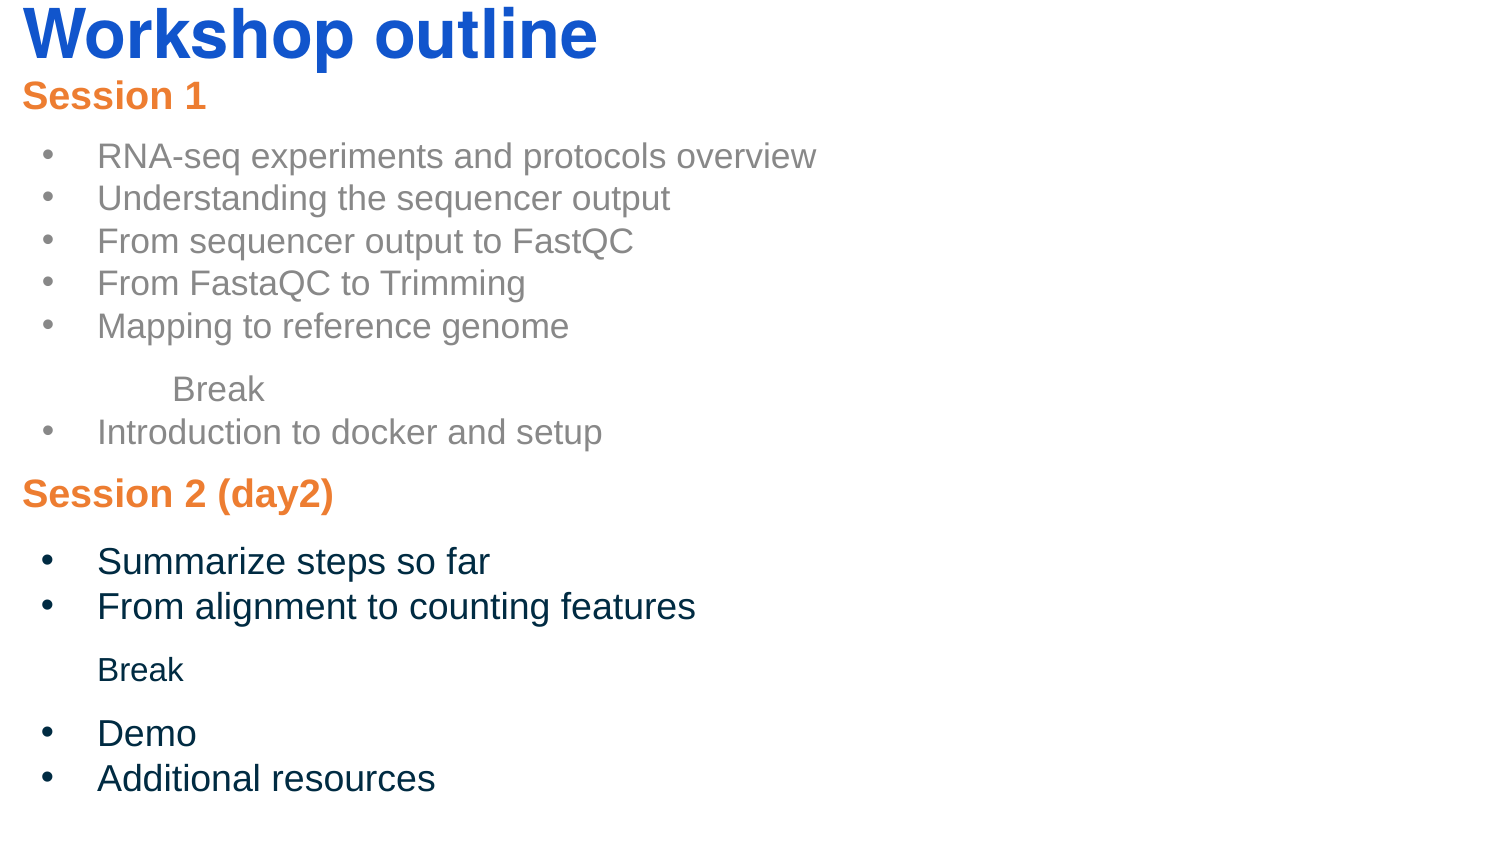

# Workshop outline
Session 1

RNA-seq experiments and protocols overview
Understanding the sequencer output
From sequencer output to FastQC
From FastaQC to Trimming
Mapping to reference genome
Break
Introduction to docker and setup

Session 2 (day2)
Summarize steps so far
From alignment to counting features
Break
Demo
Additional resources